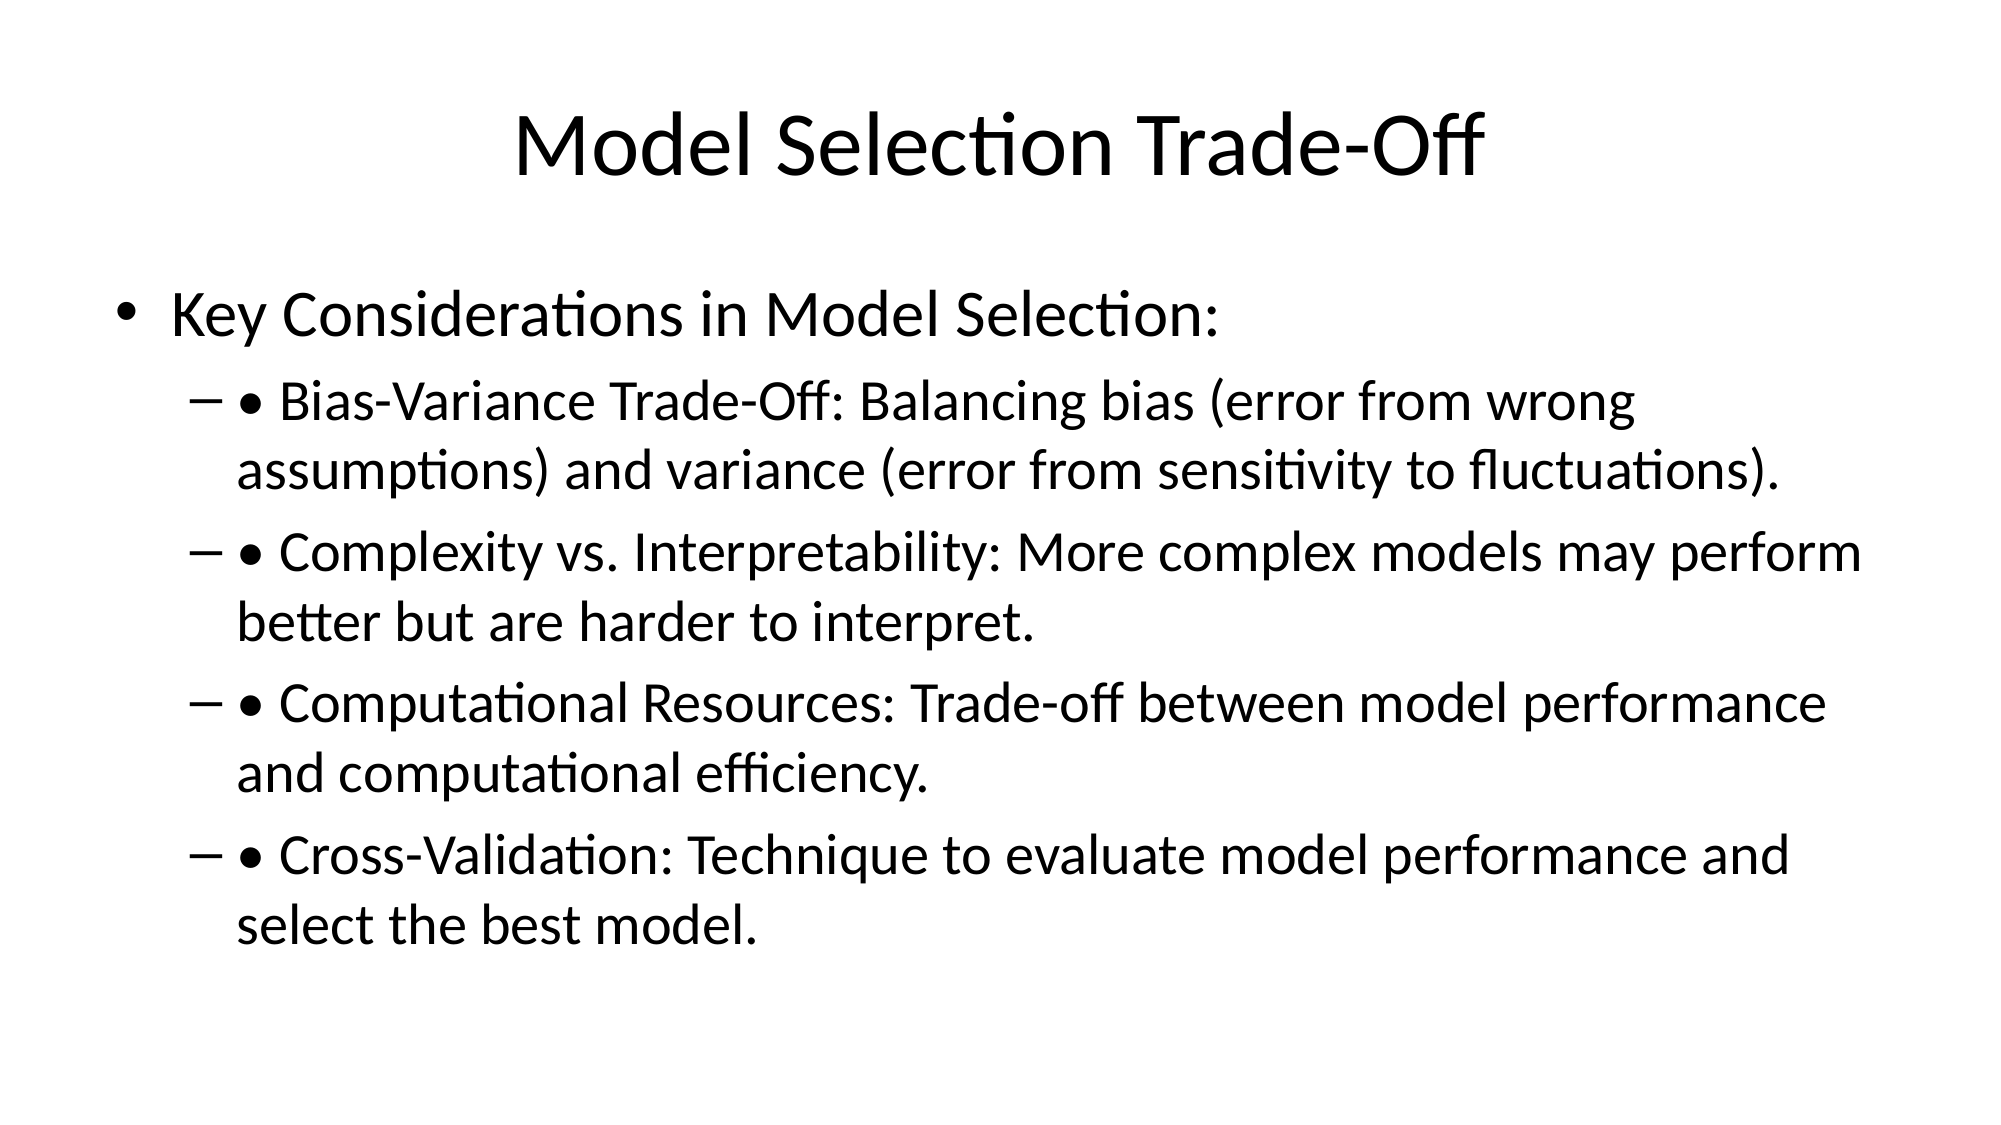

# Model Selection Trade-Off
Key Considerations in Model Selection:
• Bias-Variance Trade-Off: Balancing bias (error from wrong assumptions) and variance (error from sensitivity to fluctuations).
• Complexity vs. Interpretability: More complex models may perform better but are harder to interpret.
• Computational Resources: Trade-off between model performance and computational efficiency.
• Cross-Validation: Technique to evaluate model performance and select the best model.